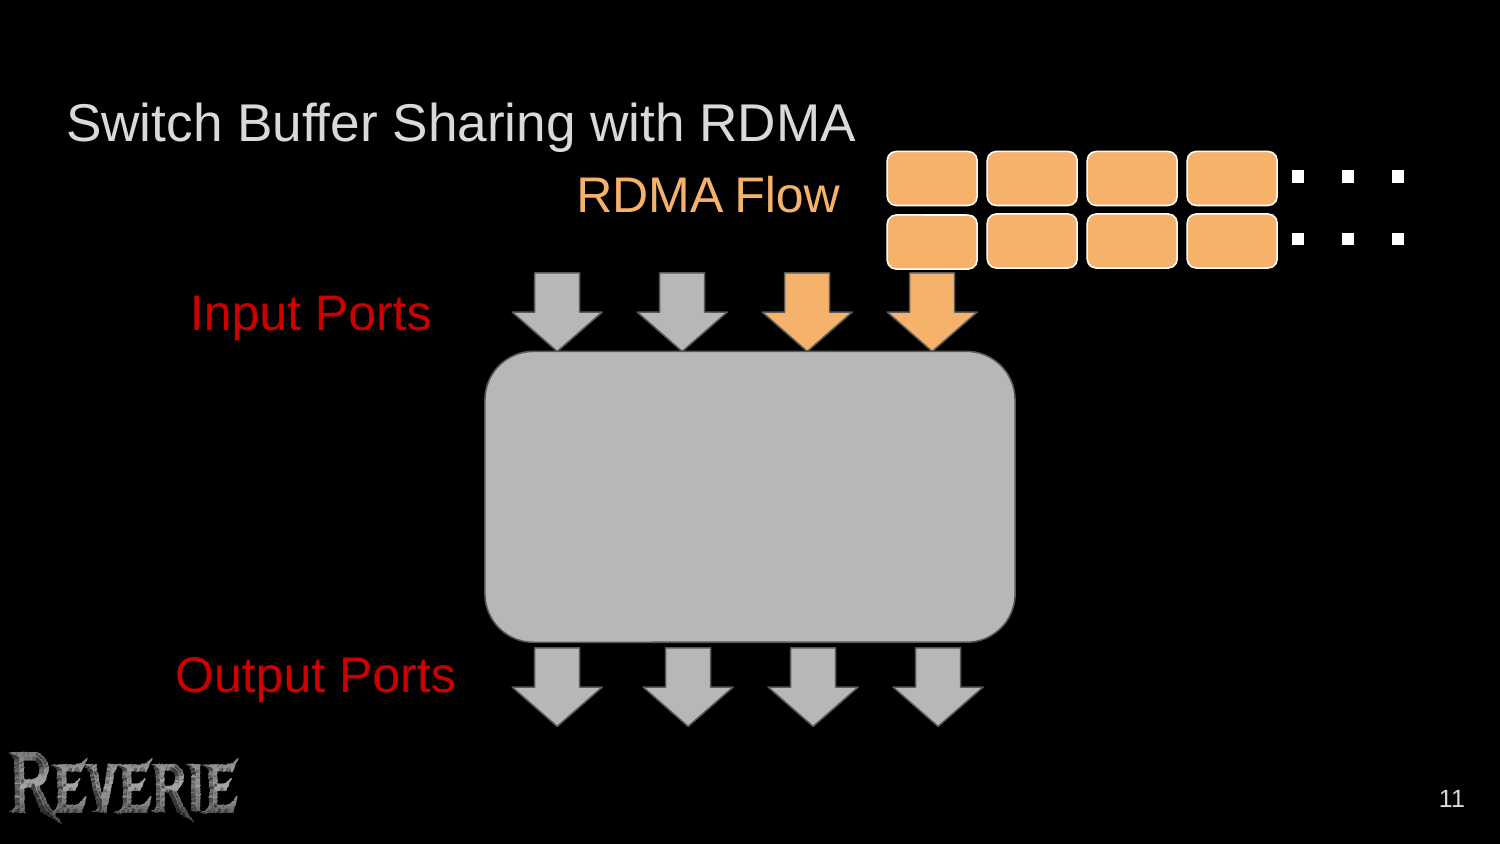

# Switch Buffer Sharing with RDMA

RDMA Flow

Input Ports

Output Ports

11